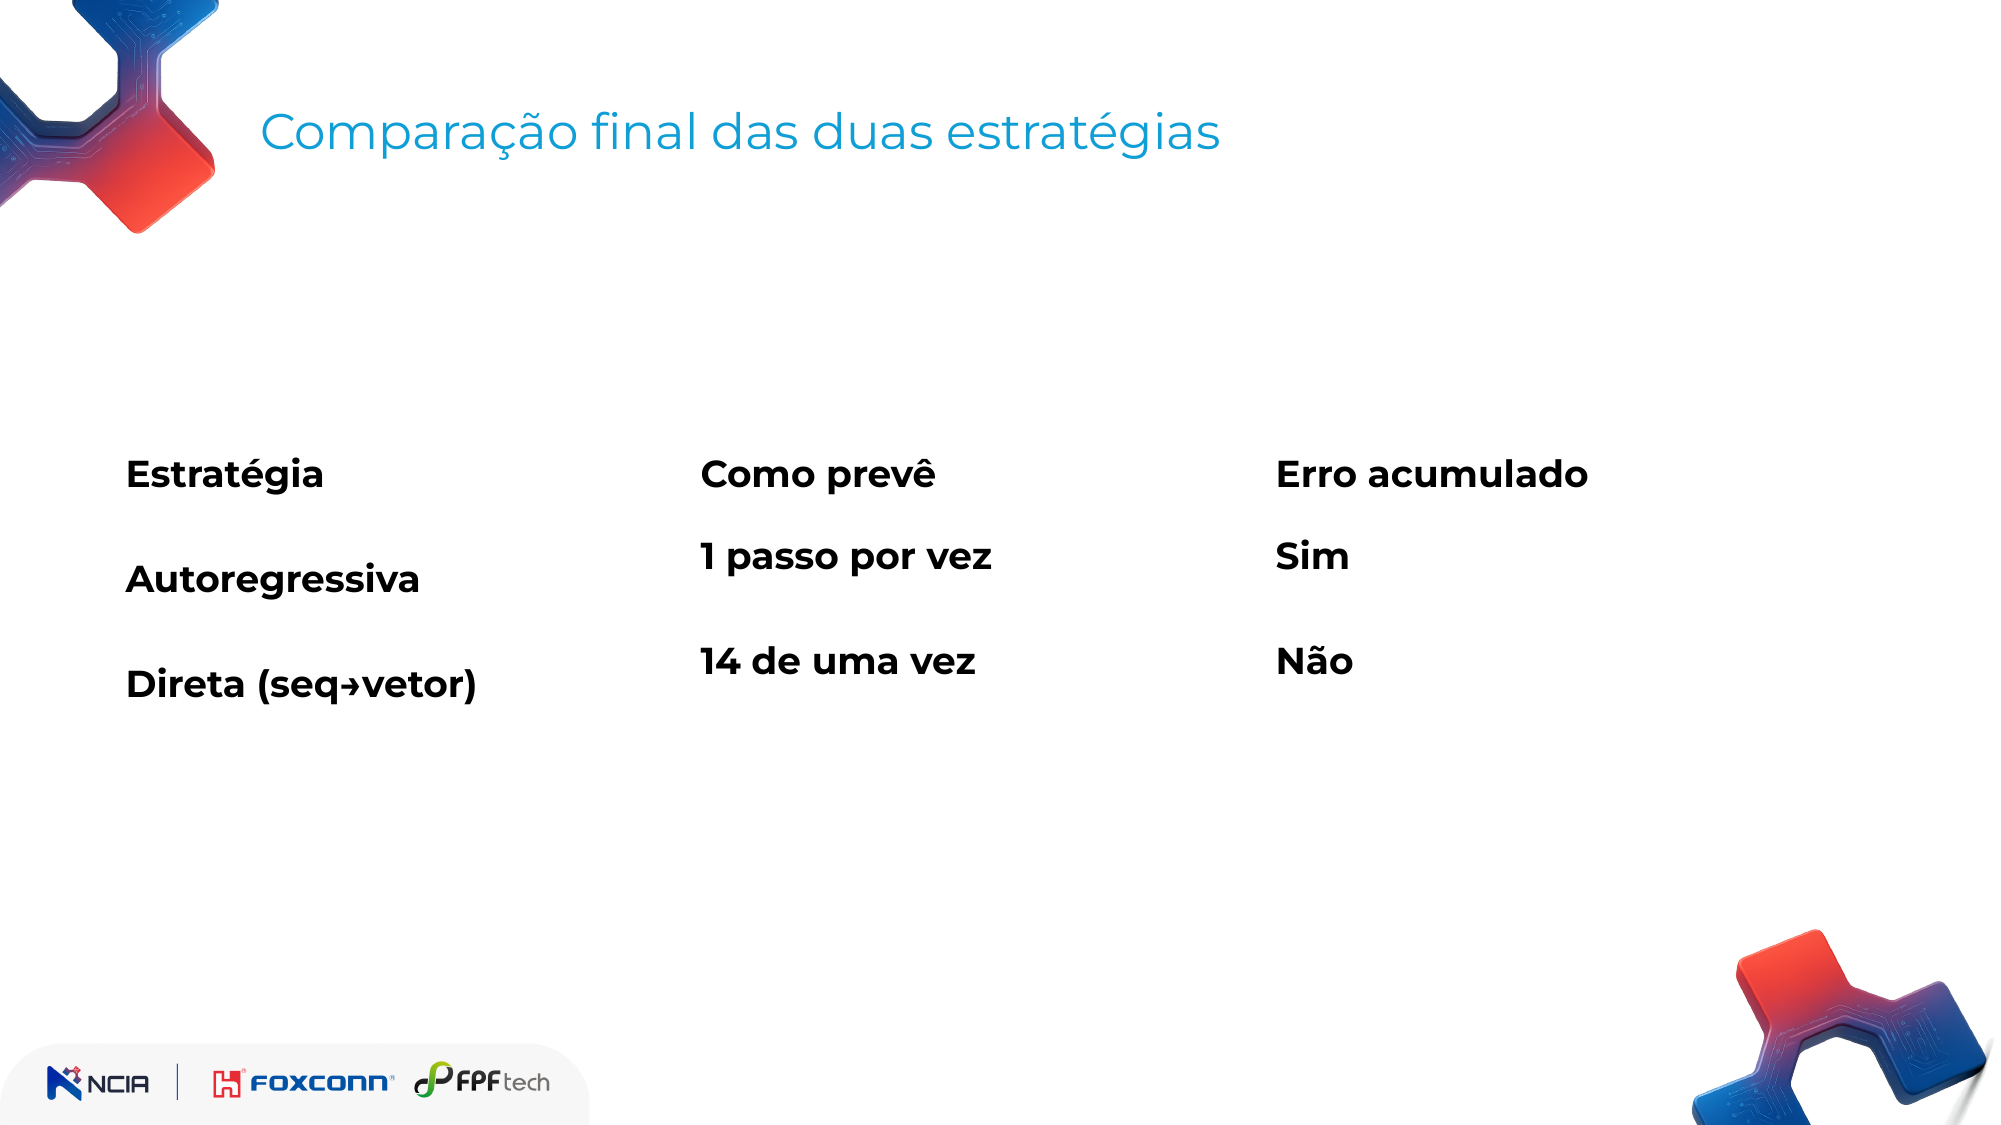

Comparação final das duas estratégias

| Estratégia | Como prevê | Erro acumulado |
| --- | --- | --- |
| Autoregressiva | 1 passo por vez | Sim |
| Direta (seq→vetor) | 14 de uma vez | Não |